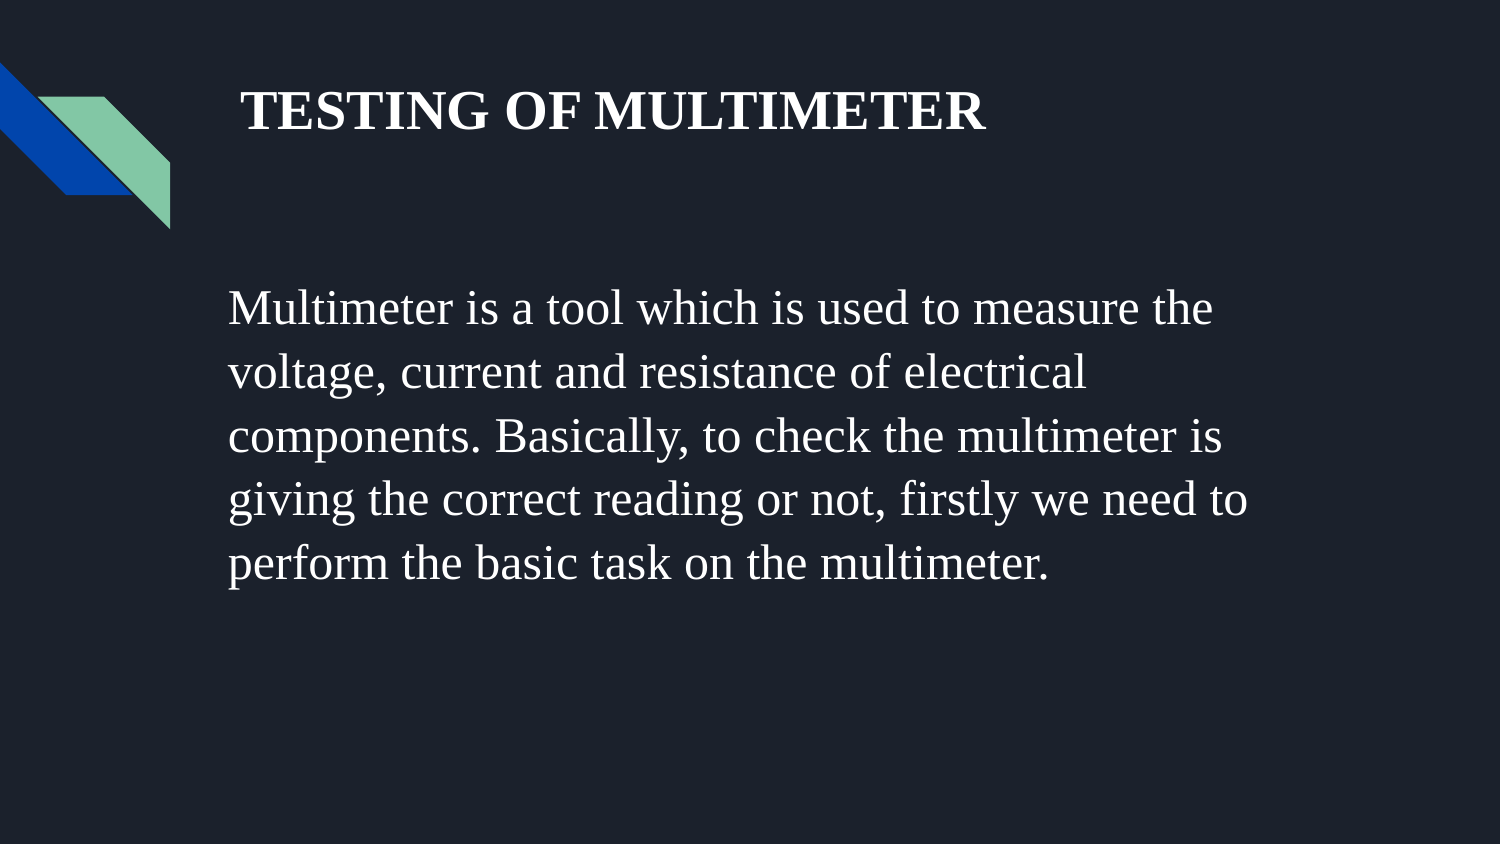

# TESTING OF MULTIMETER
Multimeter is a tool which is used to measure the voltage, current and resistance of electrical components. Basically, to check the multimeter is giving the correct reading or not, firstly we need to perform the basic task on the multimeter.